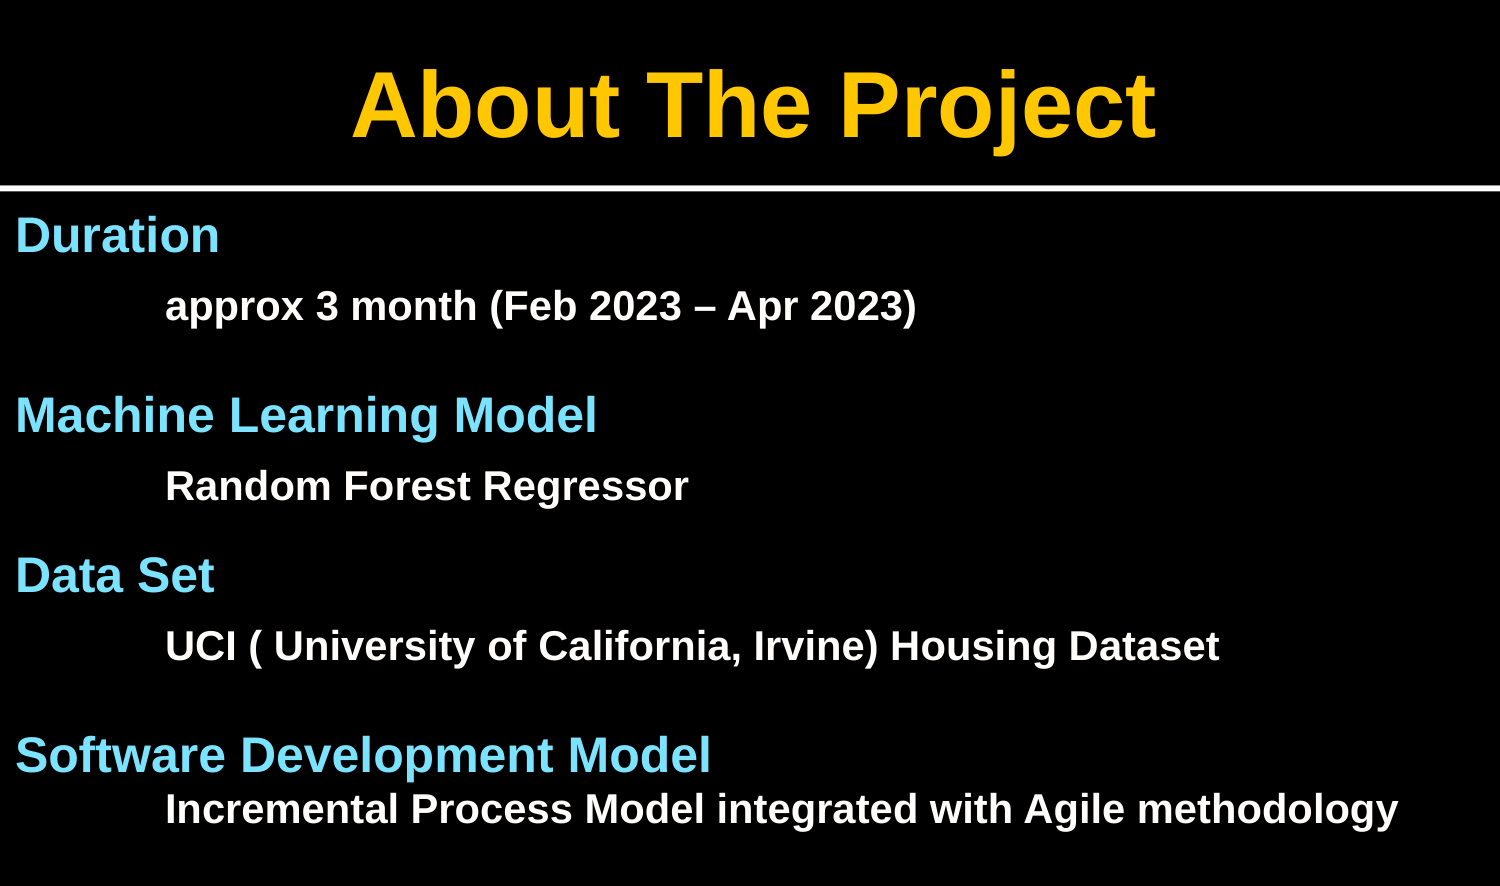

# About The Project
Duration
	approx 3 month (Feb 2023 – Apr 2023)

Machine Learning Model
	Random Forest Regressor

Data Set
	UCI ( University of California, Irvine) Housing Dataset

Software Development Model
	Incremental Process Model integrated with Agile methodology